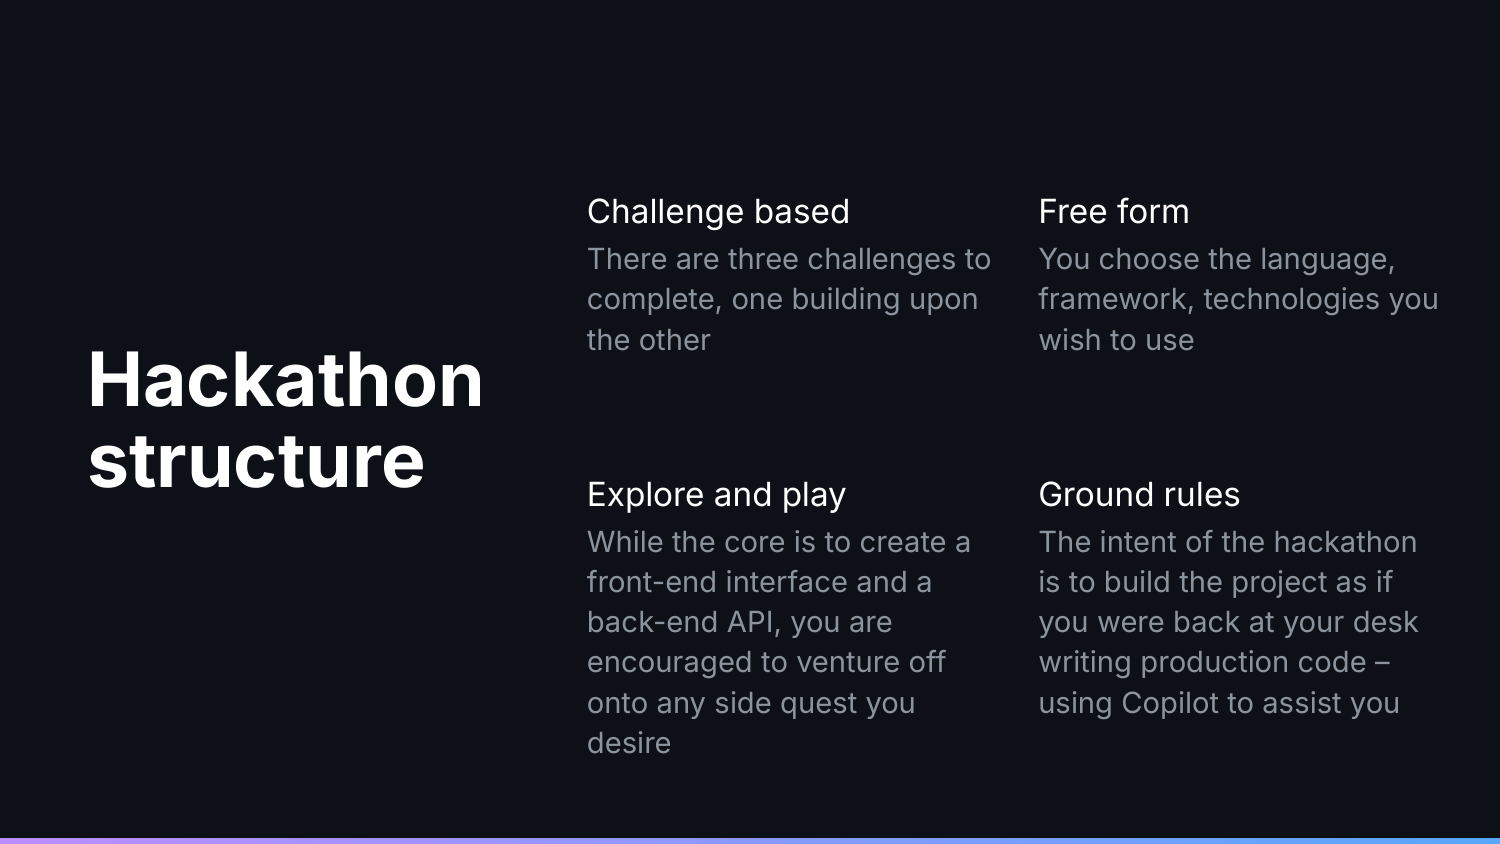

Challenge based
Free form
There are three challenges to complete, one building upon the other
You choose the language, framework, technologies you wish to use
# Hackathon structure
Explore and play
Ground rules
While the core is to create a front-end interface and a back-end API, you are encouraged to venture off onto any side quest you desire
The intent of the hackathon is to build the project as if you were back at your desk writing production code – using Copilot to assist you